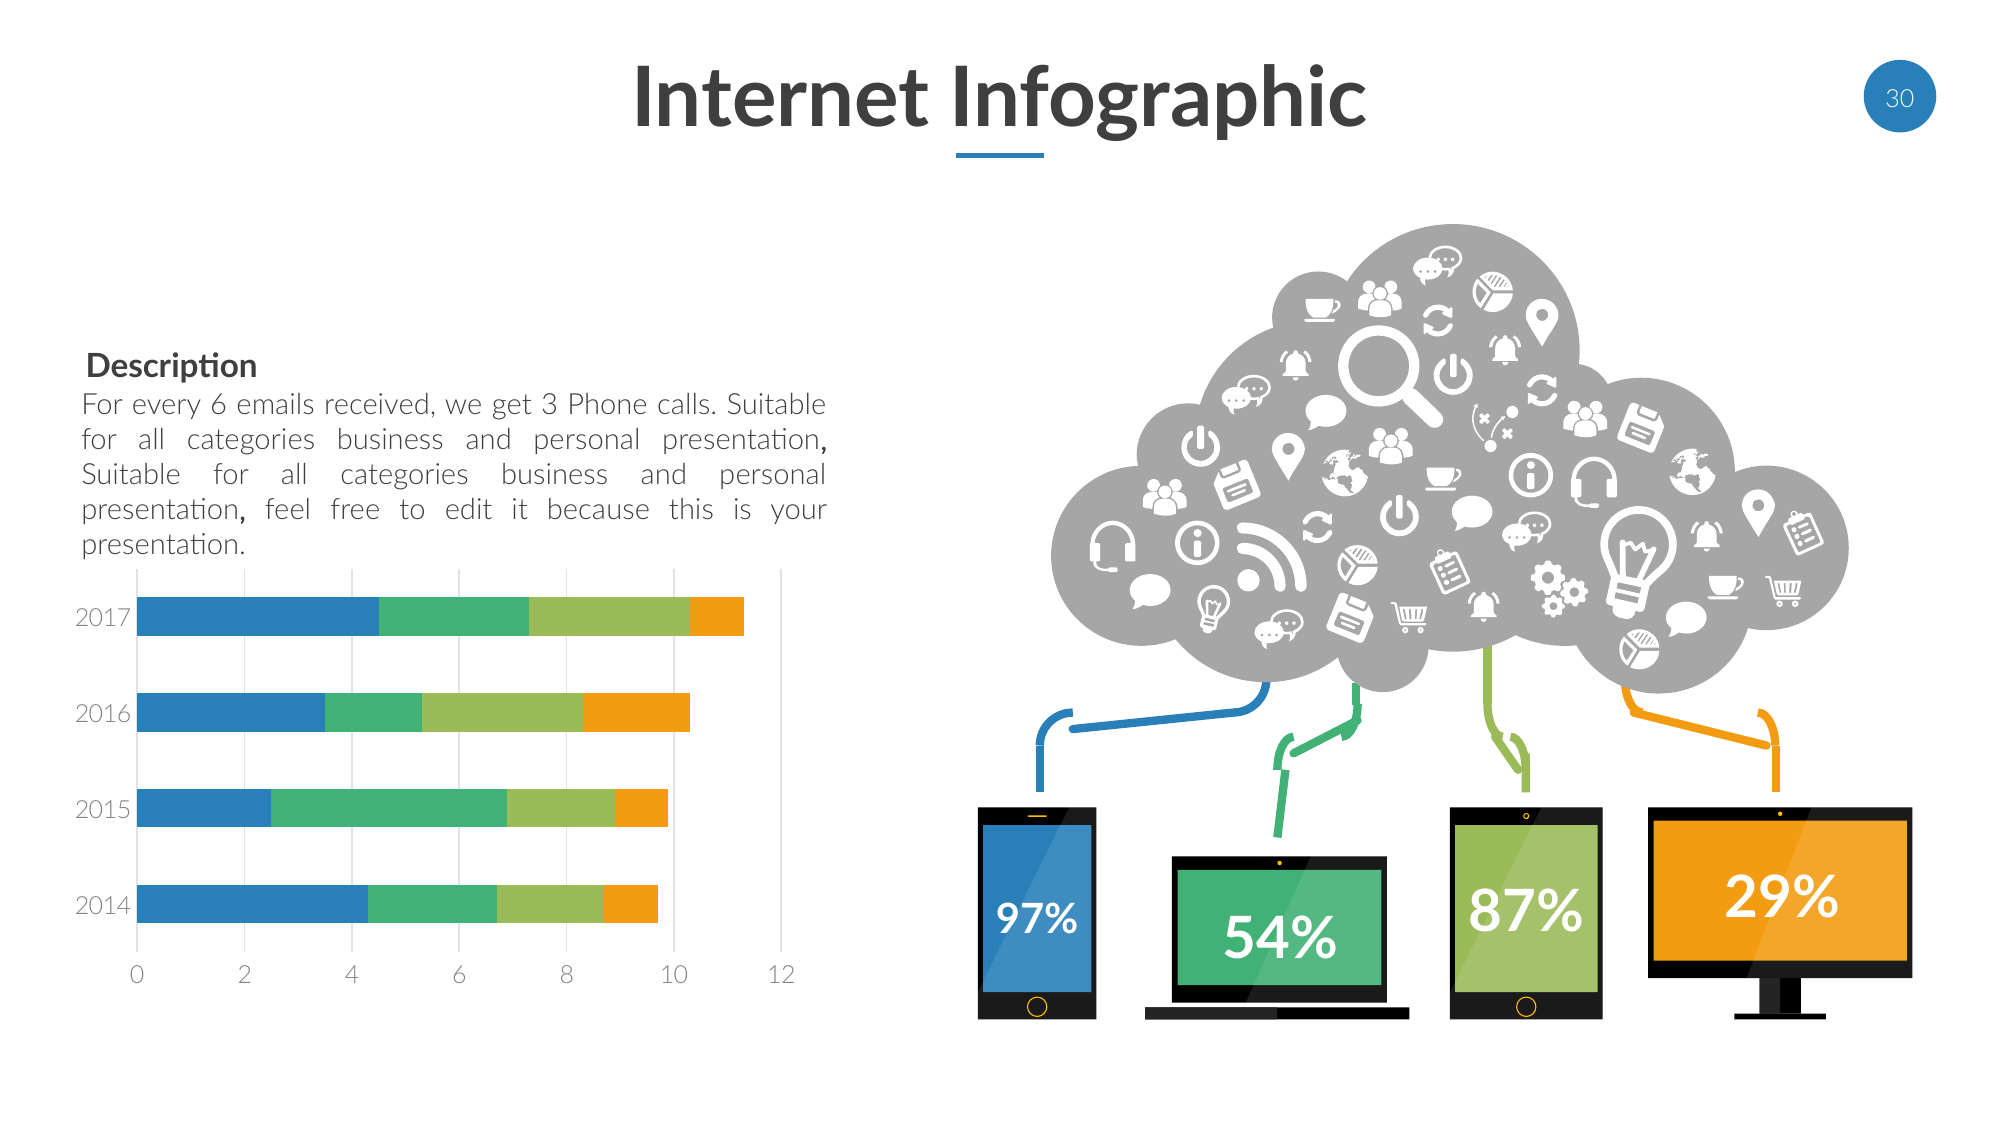

# Internet Infographic
30

Description
For every 6 emails received, we get 3 Phone calls. Suitable for all categories business and personal presentation, Suitable for all categories business and personal presentation, feel free to edit it because this is your presentation.

### Chart

| Category | Series 1 | Series 2 | Series 3 | Series 4 |
|---|---|---|---|---|
| 2014 | 4.3 | 2.4 | 2.0 | 1.0 |
| 2015 | 2.5 | 4.4 | 2.0 | 1.0 |
| 2016 | 3.5 | 1.8 | 3.0 | 2.0 |
| 2017 | 4.5 | 2.8 | 3.0 | 1.0 |

29%

87%
97%
54%